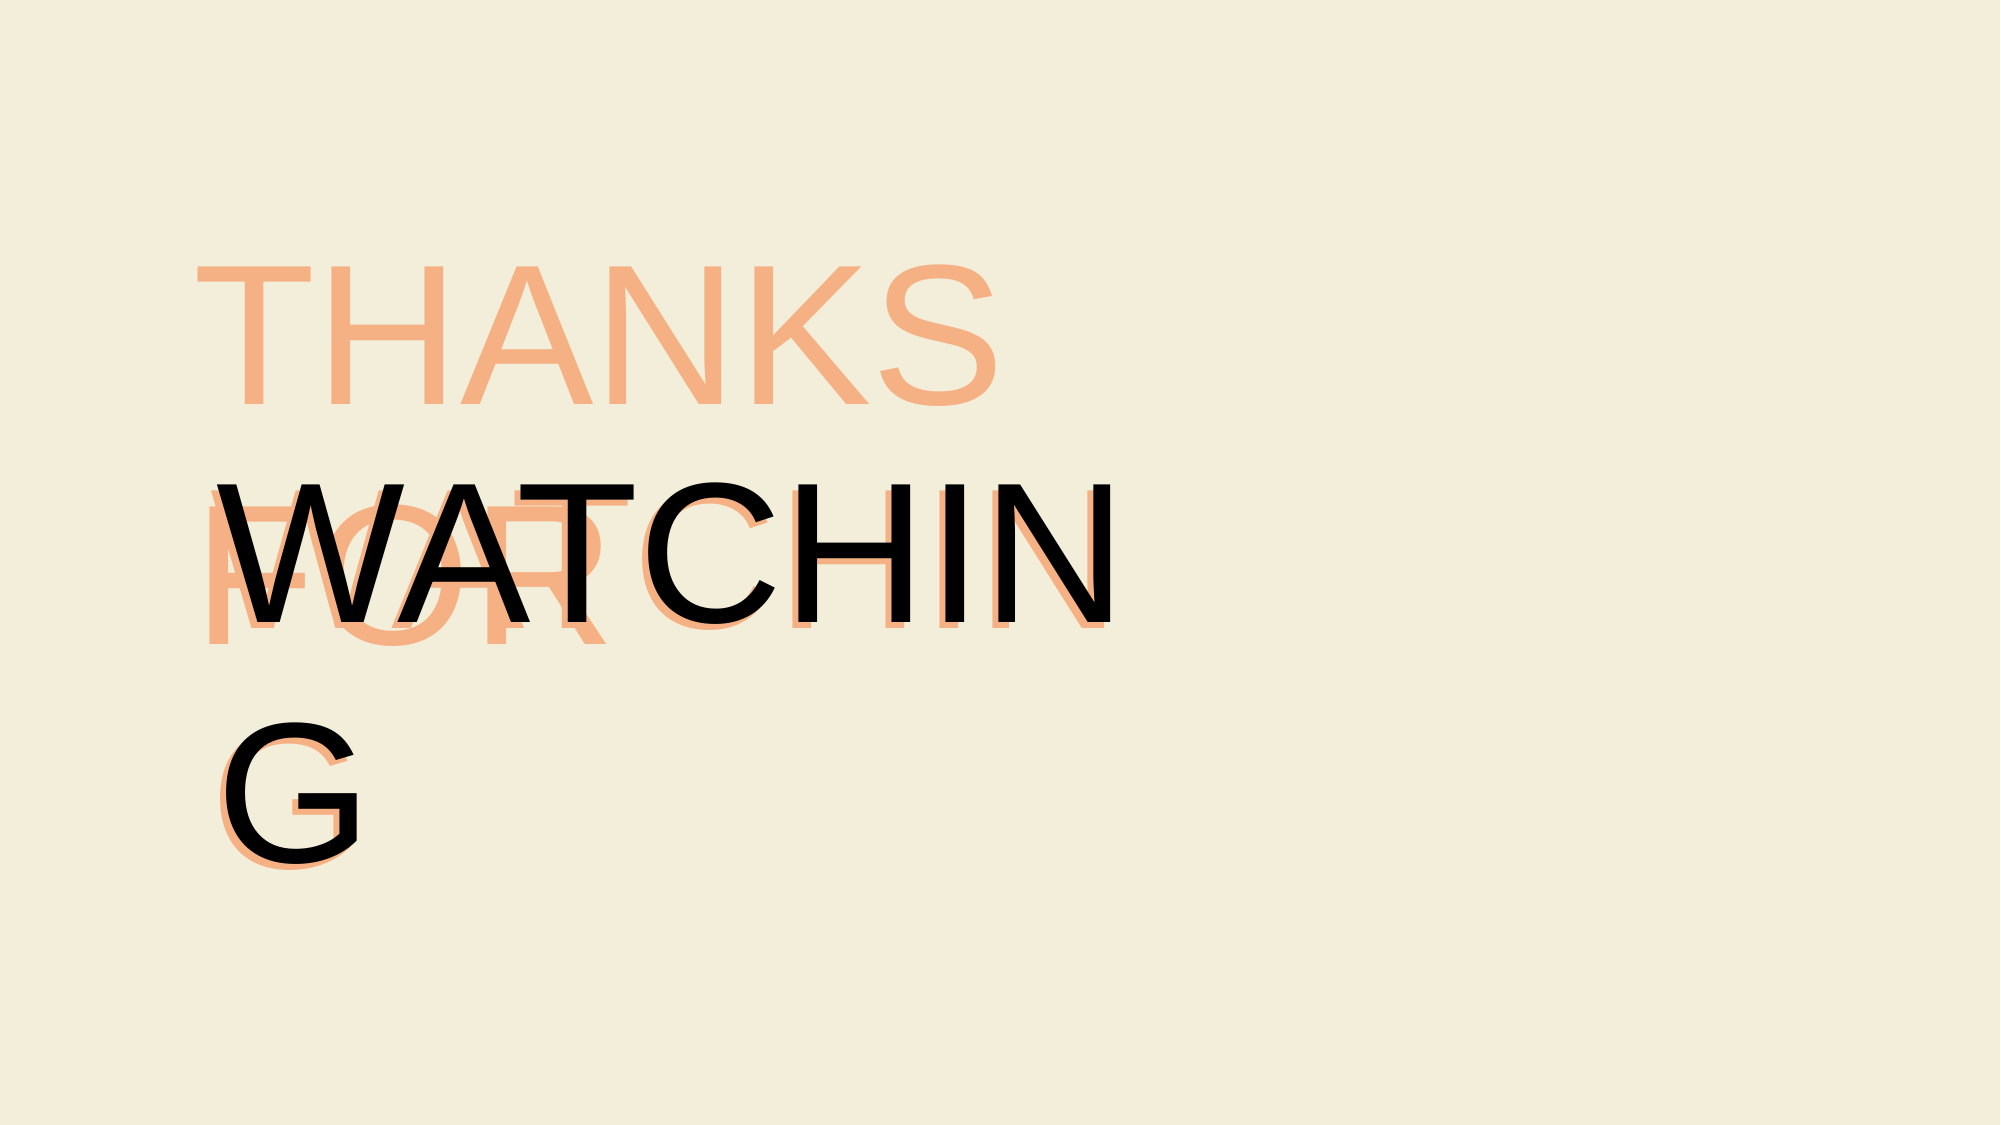

PUERTO
PUERTO
THANKS FOR
VIEJO
VIEJO
WATCHING
WATCHING
Vervolgstappen

Personalisatie
ontwerp

Level design variatie

Beloningssysteem:
het echte leven